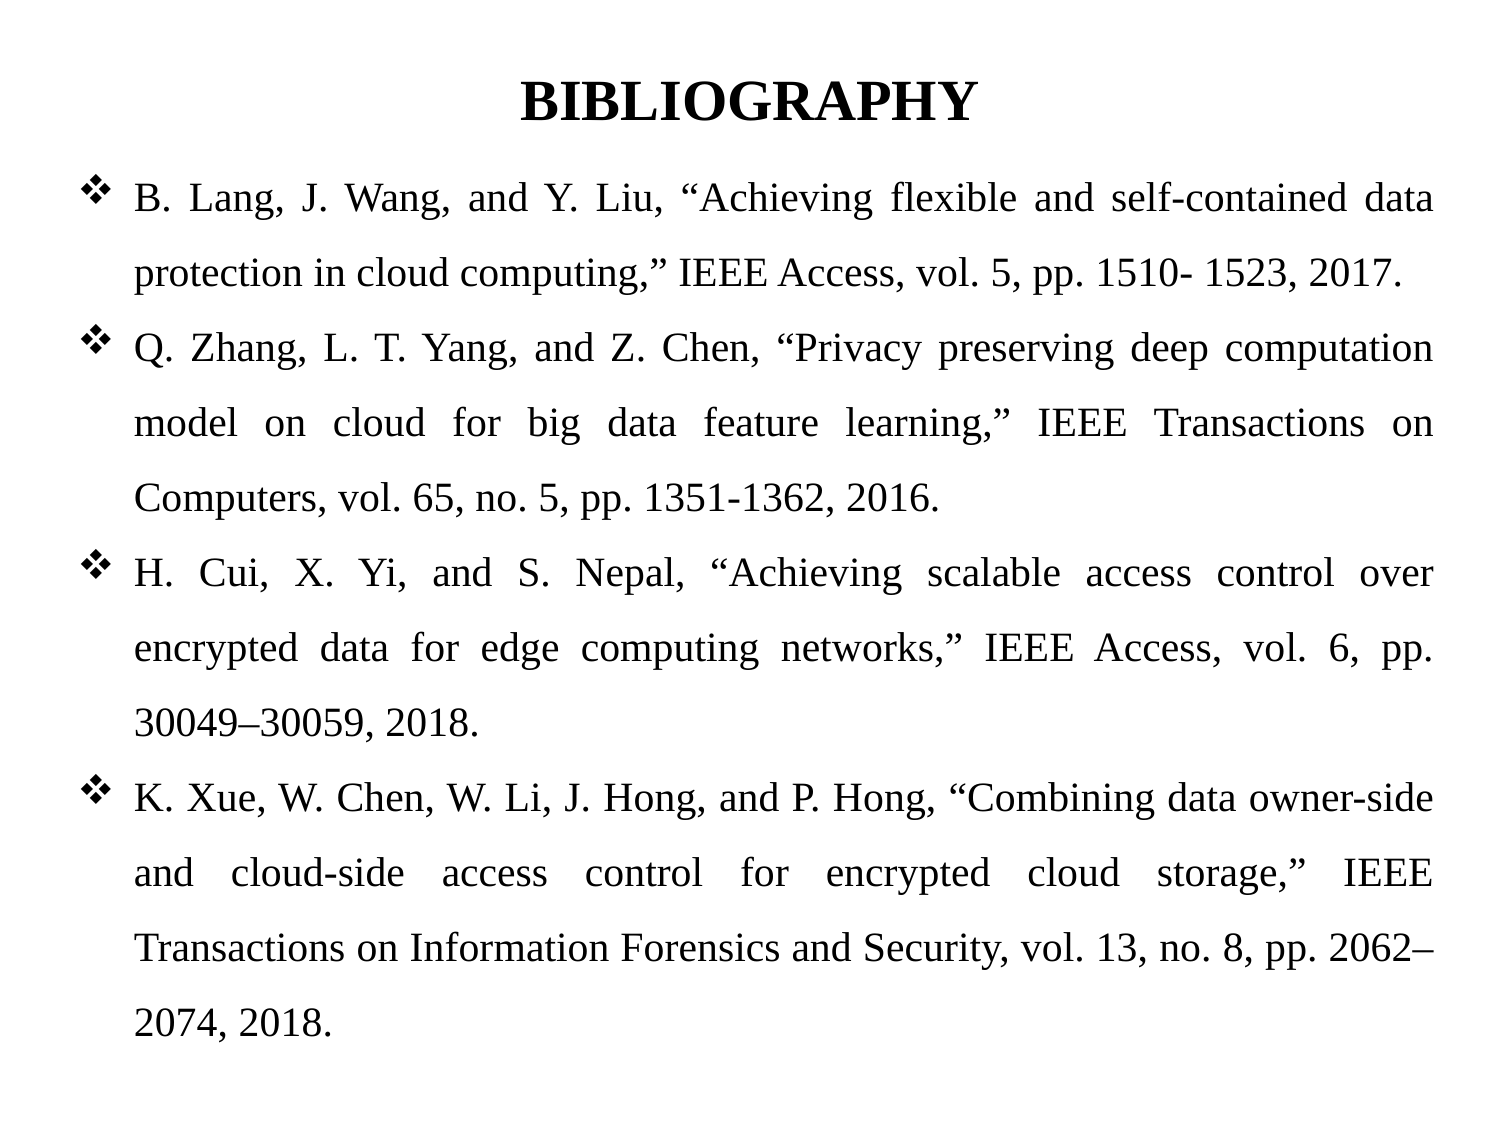

# BIBLIOGRAPHY
B. Lang, J. Wang, and Y. Liu, “Achieving flexible and self-contained data protection in cloud computing,” IEEE Access, vol. 5, pp. 1510- 1523, 2017.
Q. Zhang, L. T. Yang, and Z. Chen, “Privacy preserving deep computation model on cloud for big data feature learning,” IEEE Transactions on Computers, vol. 65, no. 5, pp. 1351-1362, 2016.
H. Cui, X. Yi, and S. Nepal, “Achieving scalable access control over encrypted data for edge computing networks,” IEEE Access, vol. 6, pp. 30049–30059, 2018.
K. Xue, W. Chen, W. Li, J. Hong, and P. Hong, “Combining data owner-side and cloud-side access control for encrypted cloud storage,” IEEE Transactions on Information Forensics and Security, vol. 13, no. 8, pp. 2062–2074, 2018.